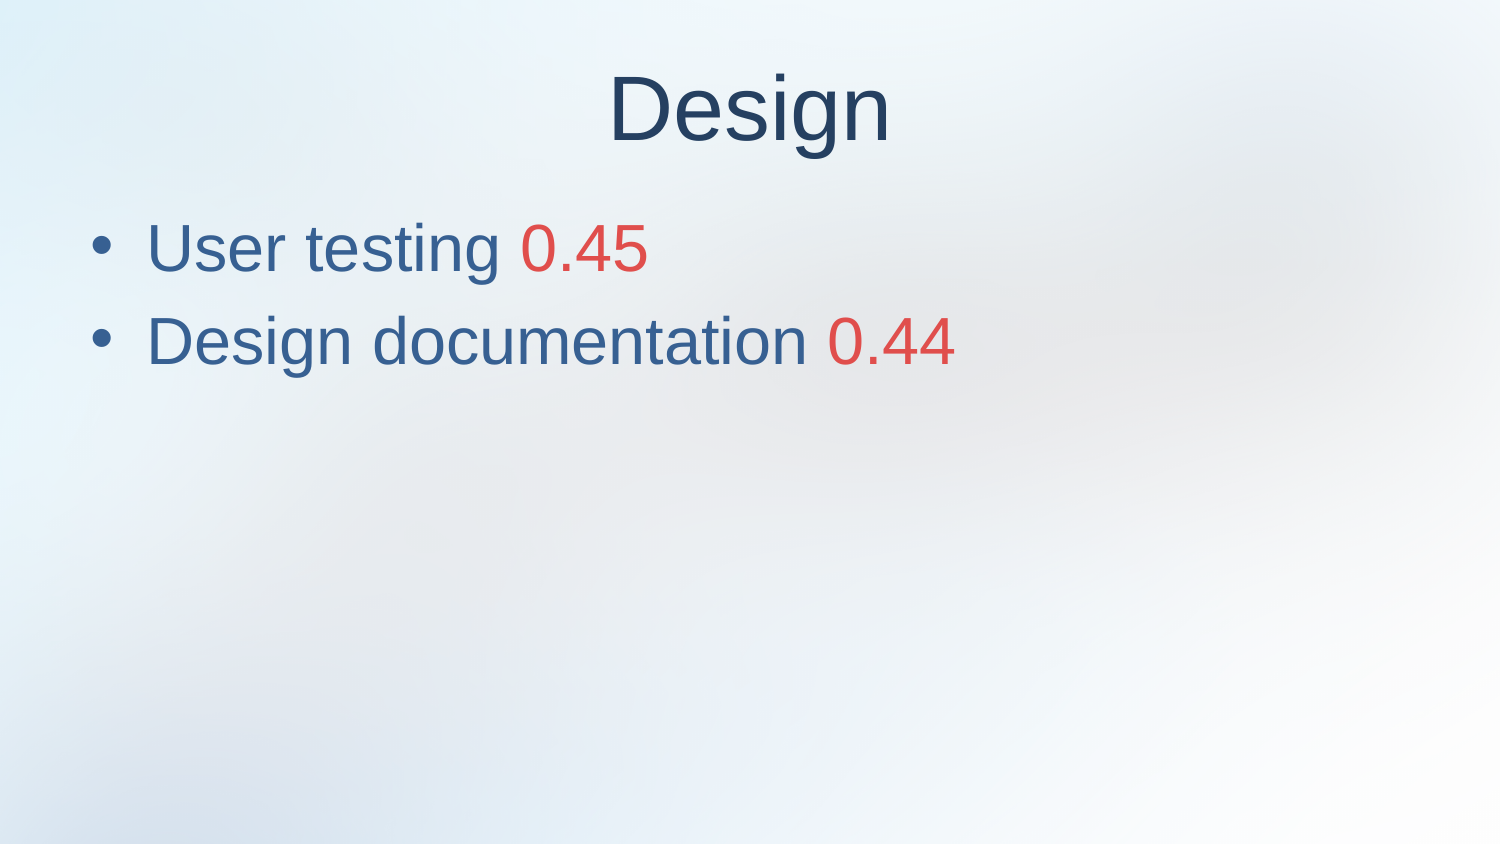

# Design
User testing 0.45
Design documentation 0.44